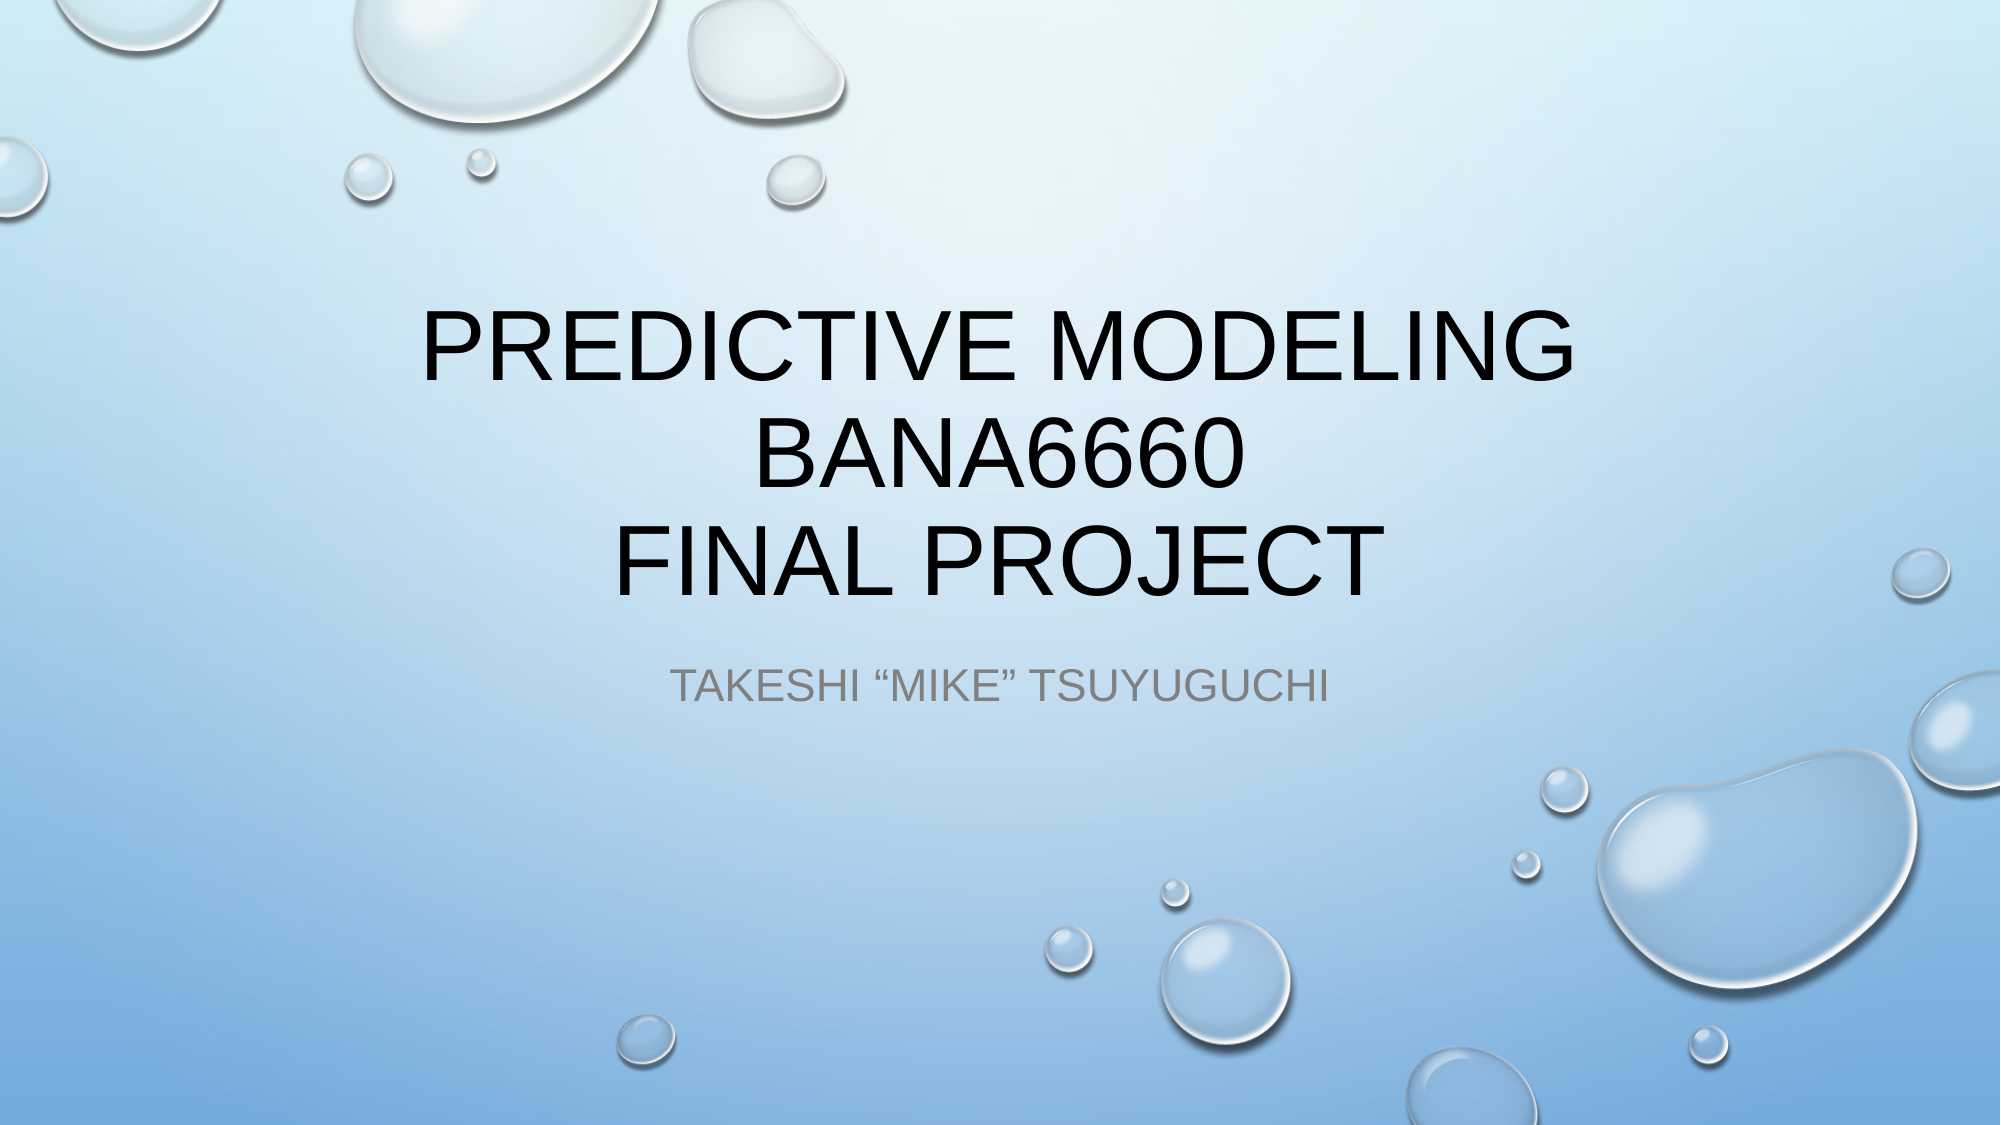

# Predictive Modeling BANA6660 Final Project
Takeshi “Mike” Tsuyuguchi